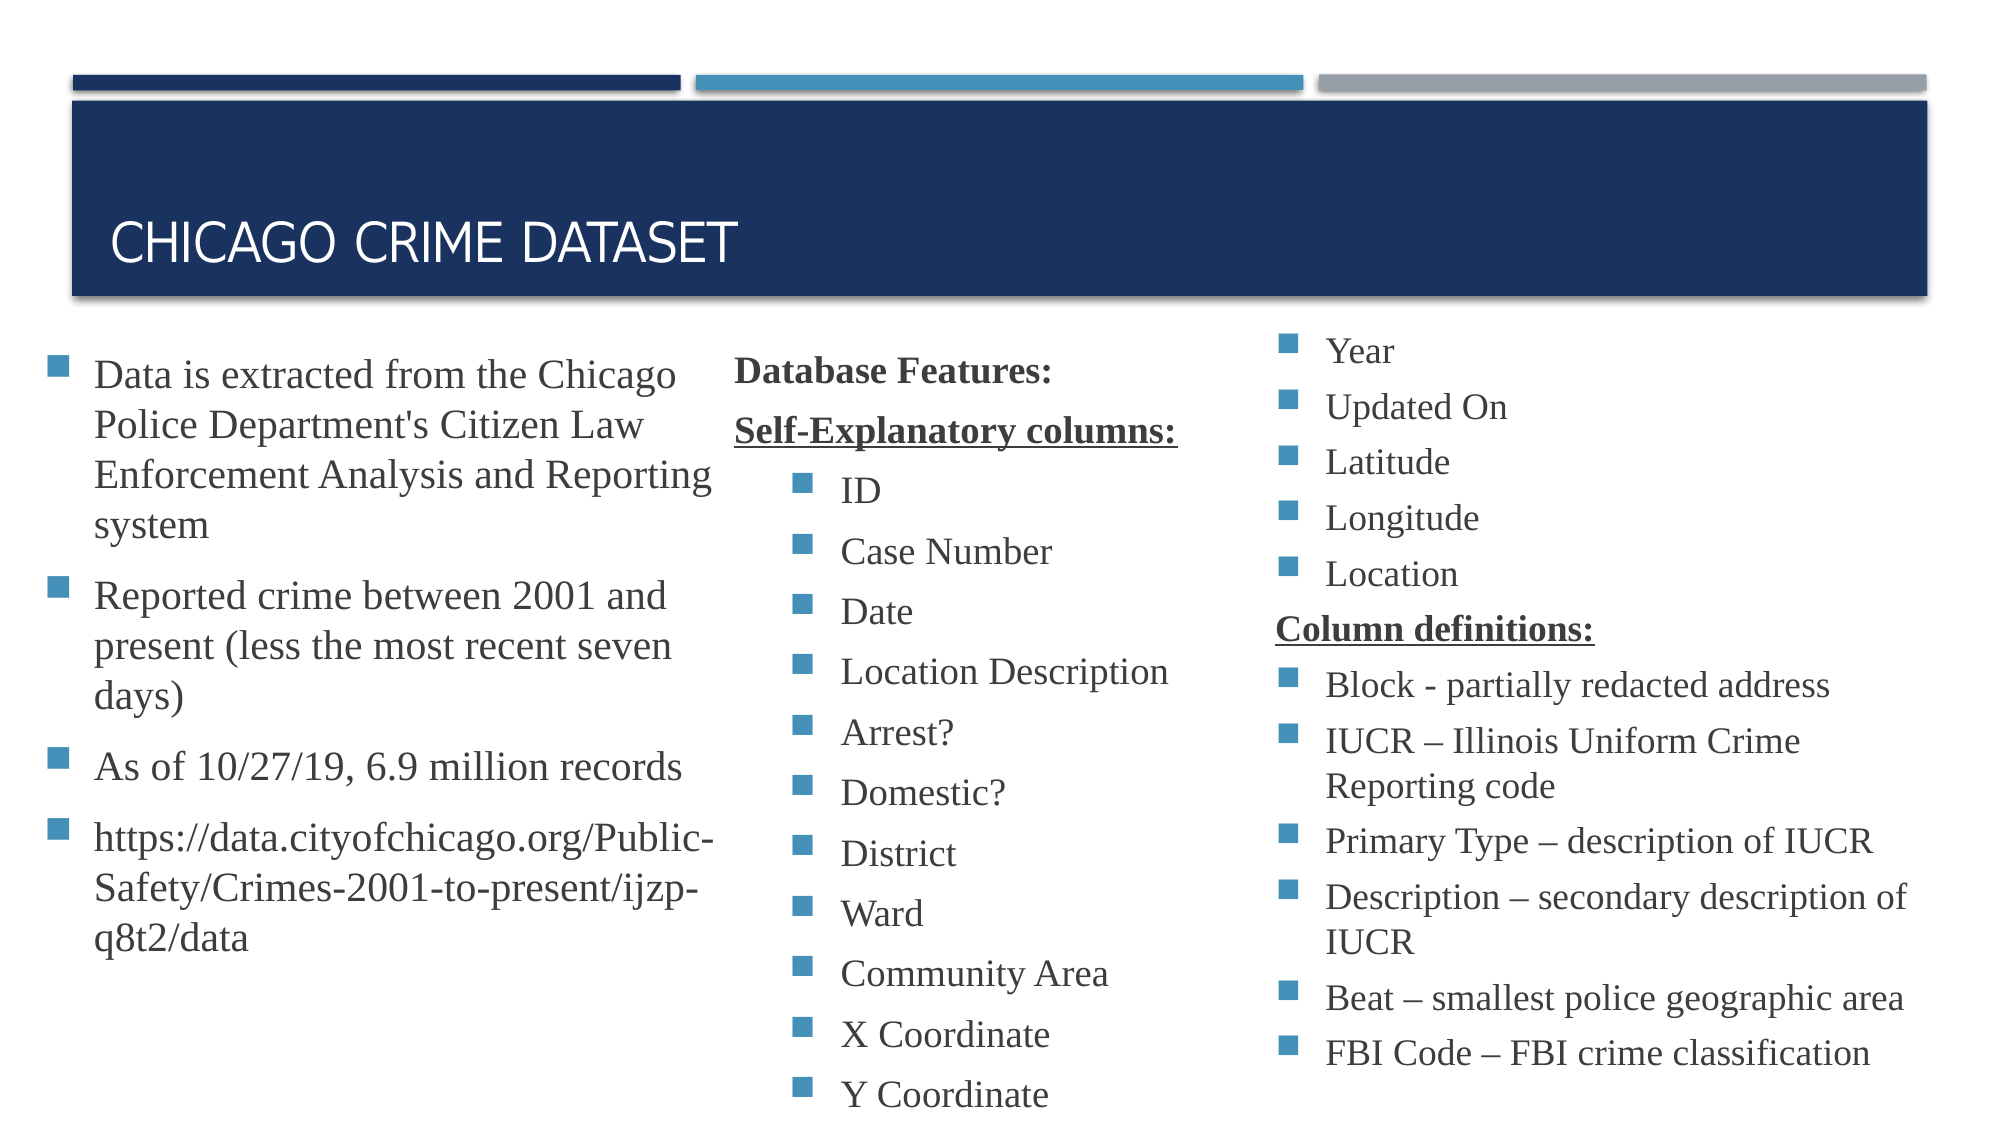

# Chicago CRIME DATASET
Year
Updated On
Latitude
Longitude
Location
Column definitions:
Block - partially redacted address
IUCR – Illinois Uniform Crime Reporting code
Primary Type – description of IUCR
Description – secondary description of IUCR
Beat – smallest police geographic area
FBI Code – FBI crime classification

Data is extracted from the Chicago Police Department's Citizen Law Enforcement Analysis and Reporting system
Reported crime between 2001 and present (less the most recent seven days)
As of 10/27/19, 6.9 million records
https://data.cityofchicago.org/Public-Safety/Crimes-2001-to-present/ijzp-q8t2/data

Database Features:
Self-Explanatory columns:
ID
Case Number
Date
Location Description
Arrest?
Domestic?
District
Ward
Community Area
X Coordinate
Y Coordinate